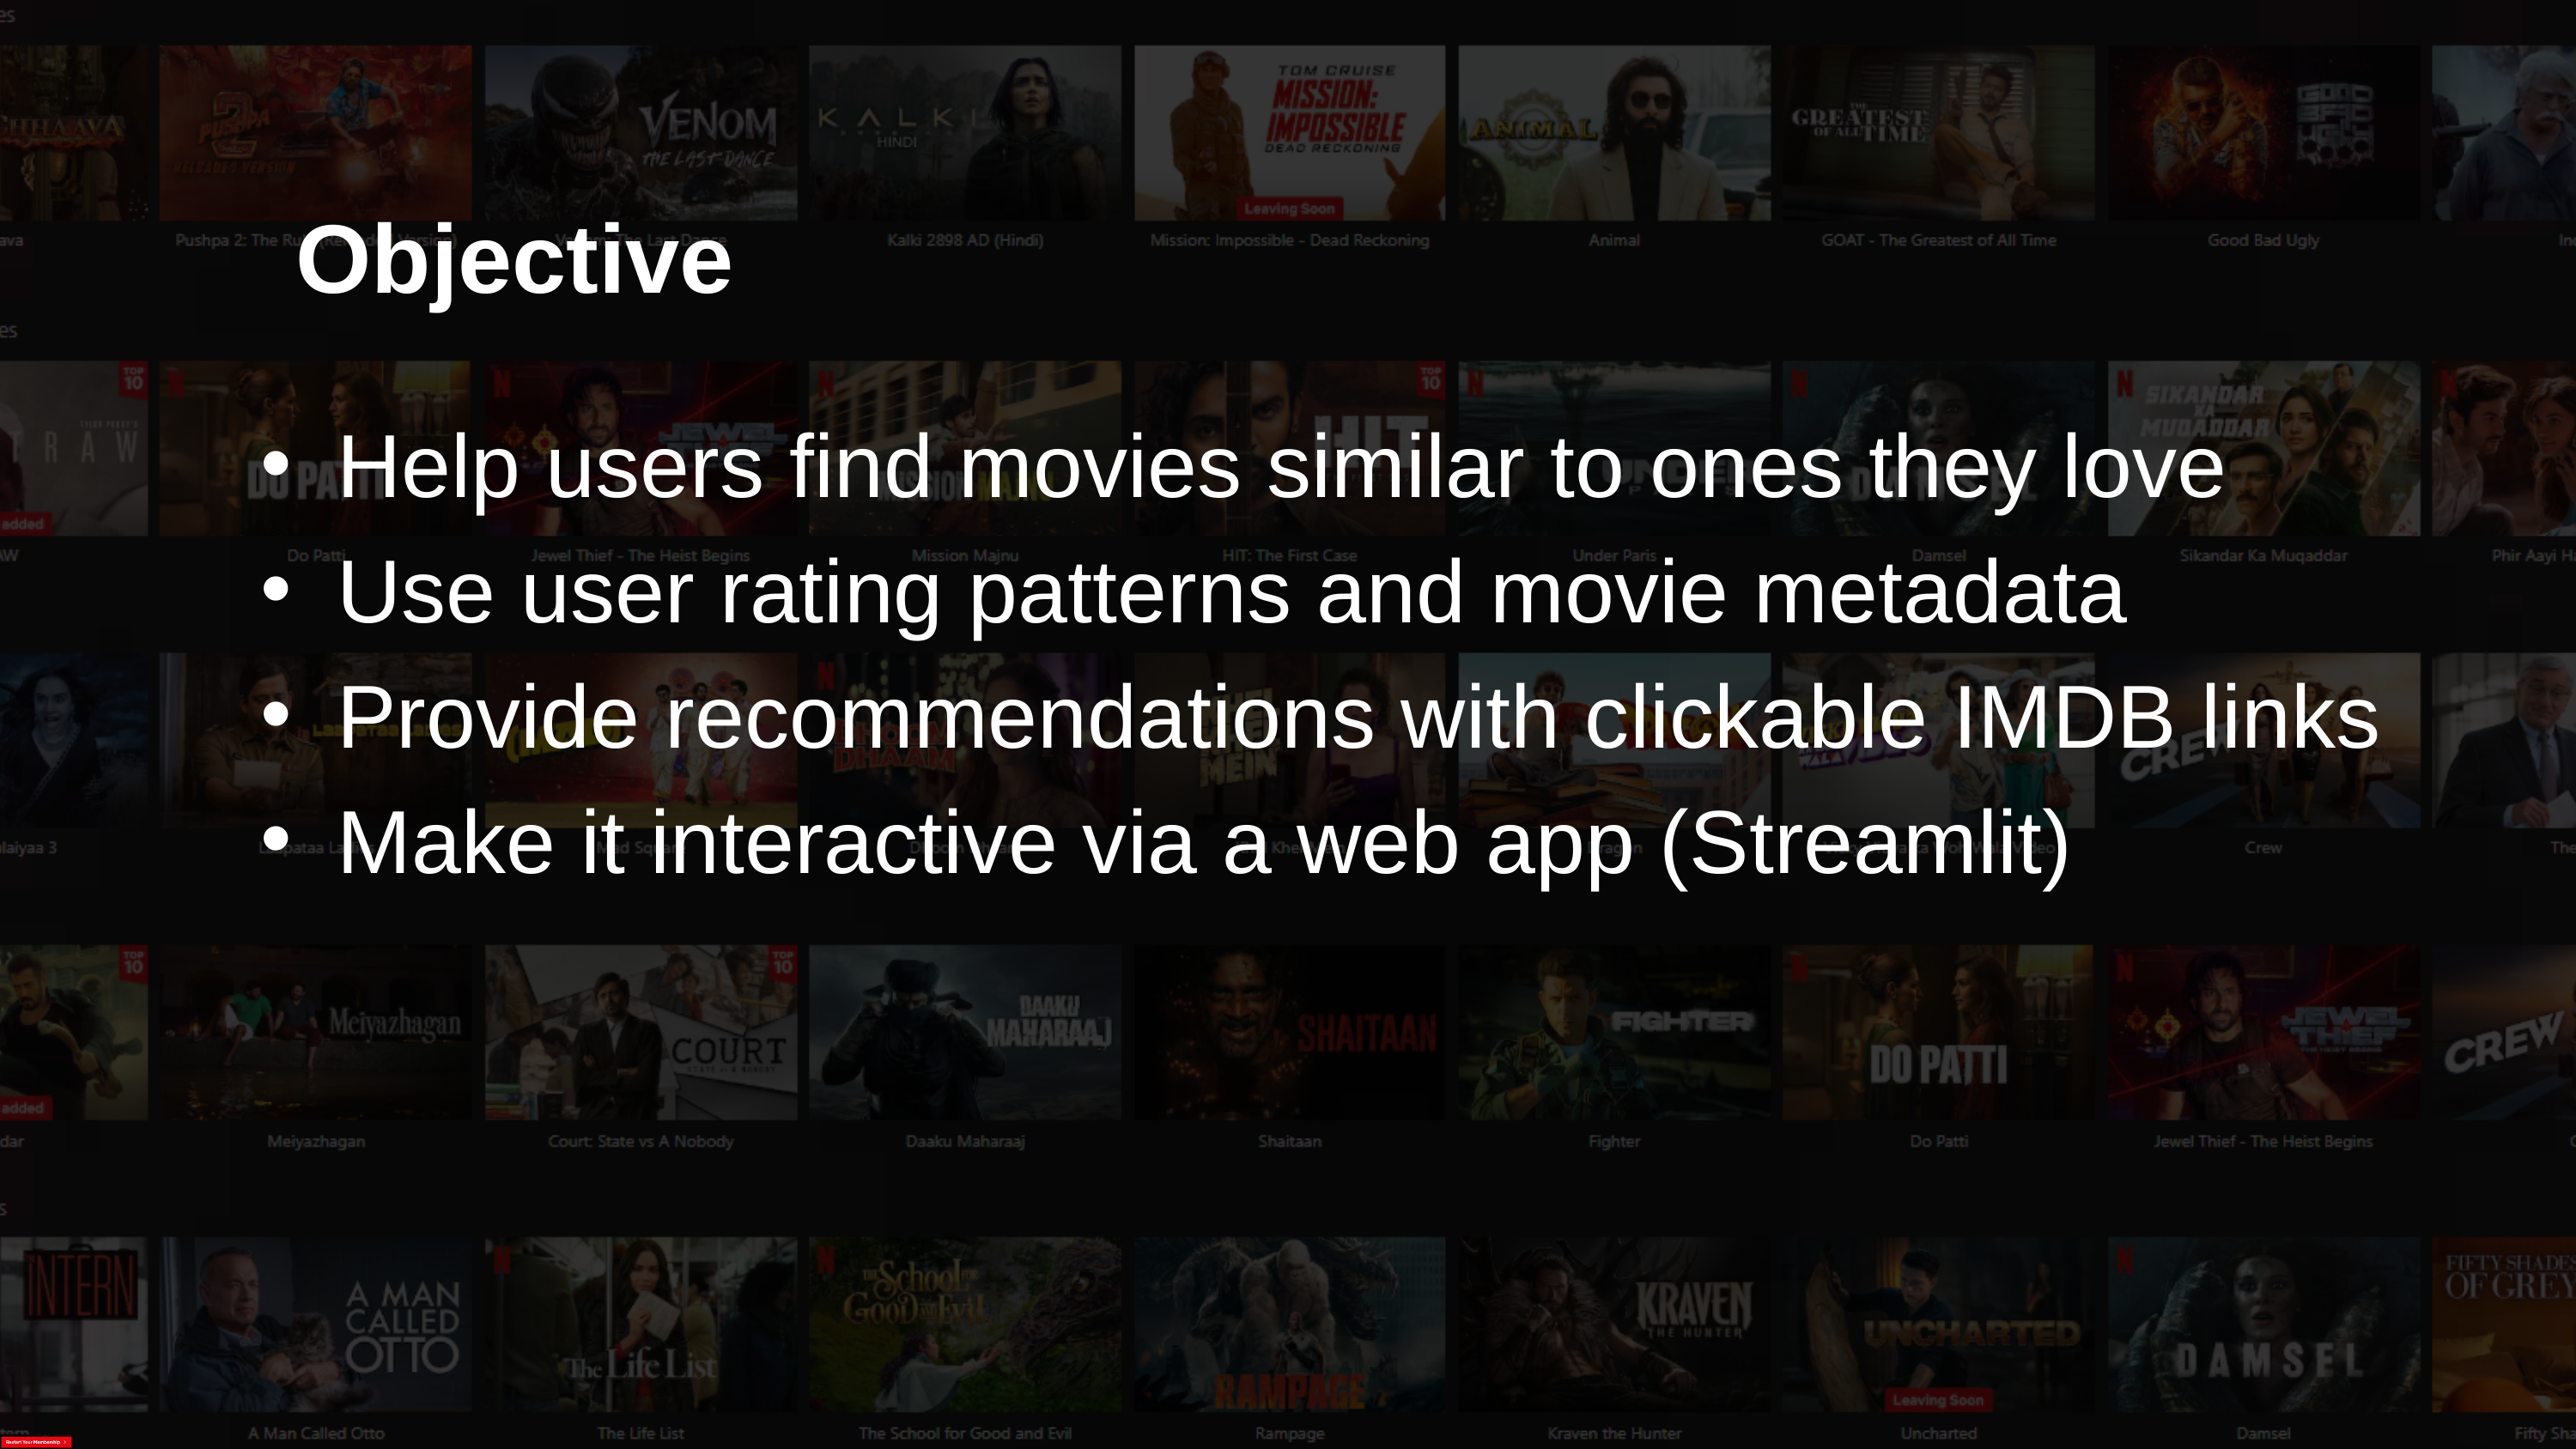

Objective
Help users find movies similar to ones they love
Use user rating patterns and movie metadata
Provide recommendations with clickable IMDB links
Make it interactive via a web app (Streamlit)